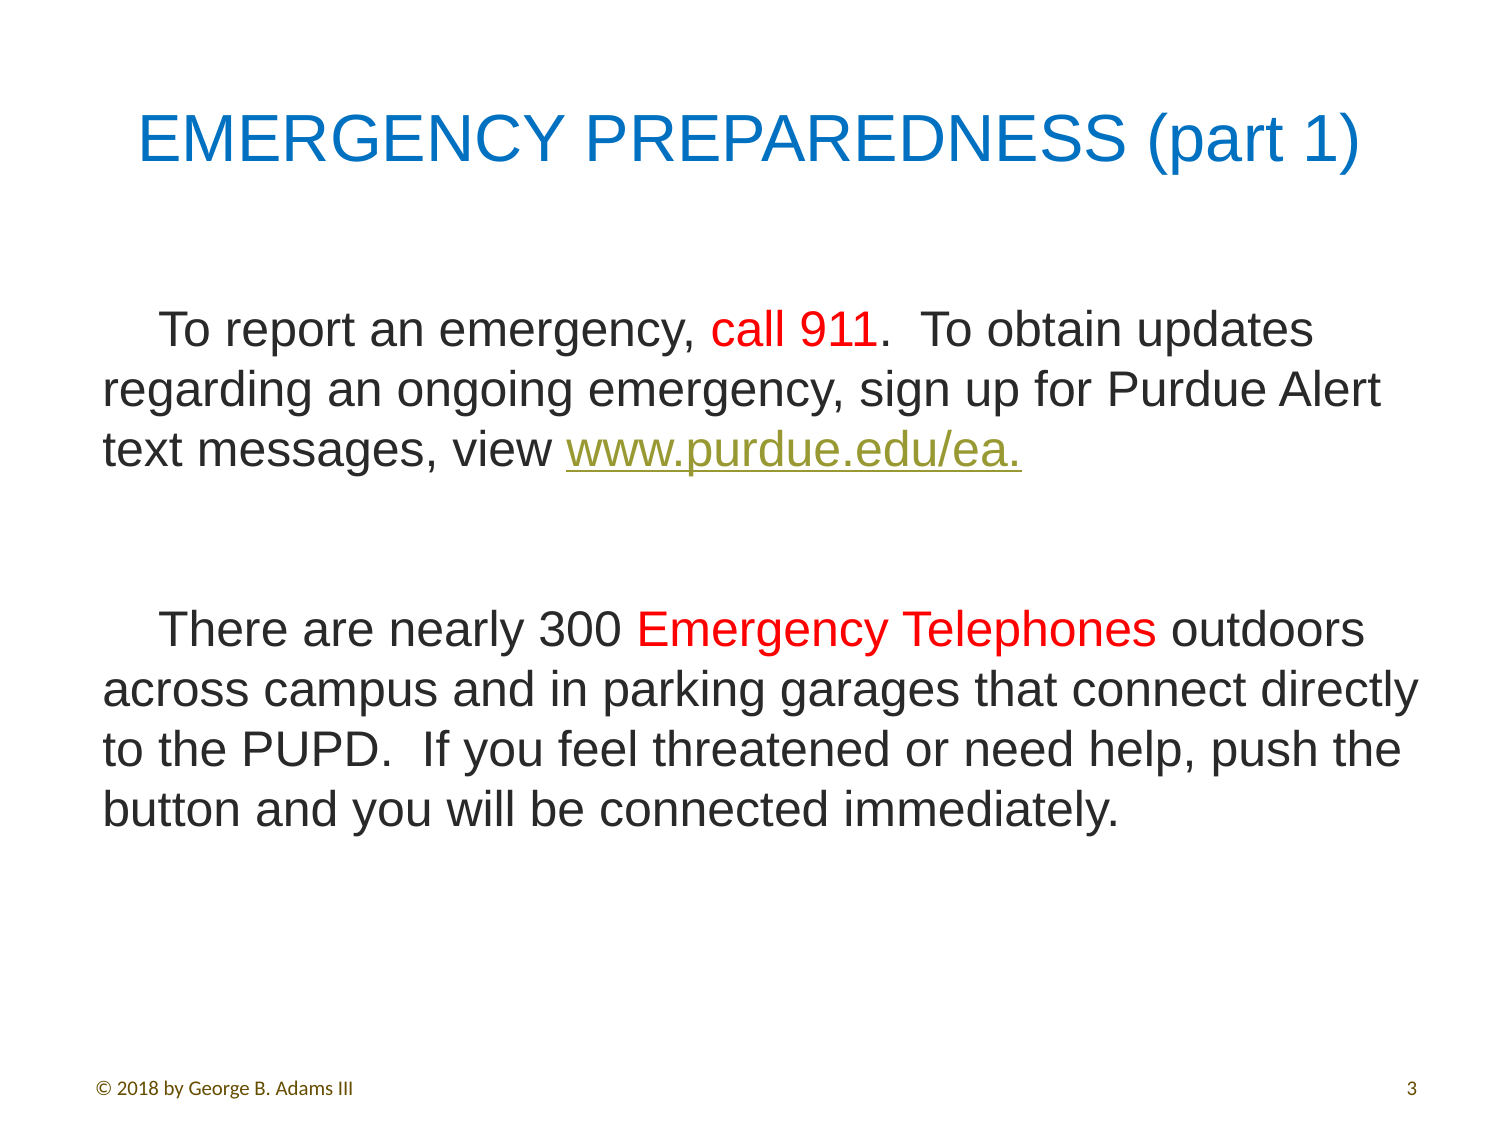

EMERGENCY PREPAREDNESS (part 1)
    To report an emergency, call 911.  To obtain updates regarding an ongoing emergency, sign up for Purdue Alert text messages, view www.purdue.edu/ea.

    There are nearly 300 Emergency Telephones outdoors across campus and in parking garages that connect directly to the PUPD.  If you feel threatened or need help, push the button and you will be connected immediately.

© 2018 by George B. Adams III
3